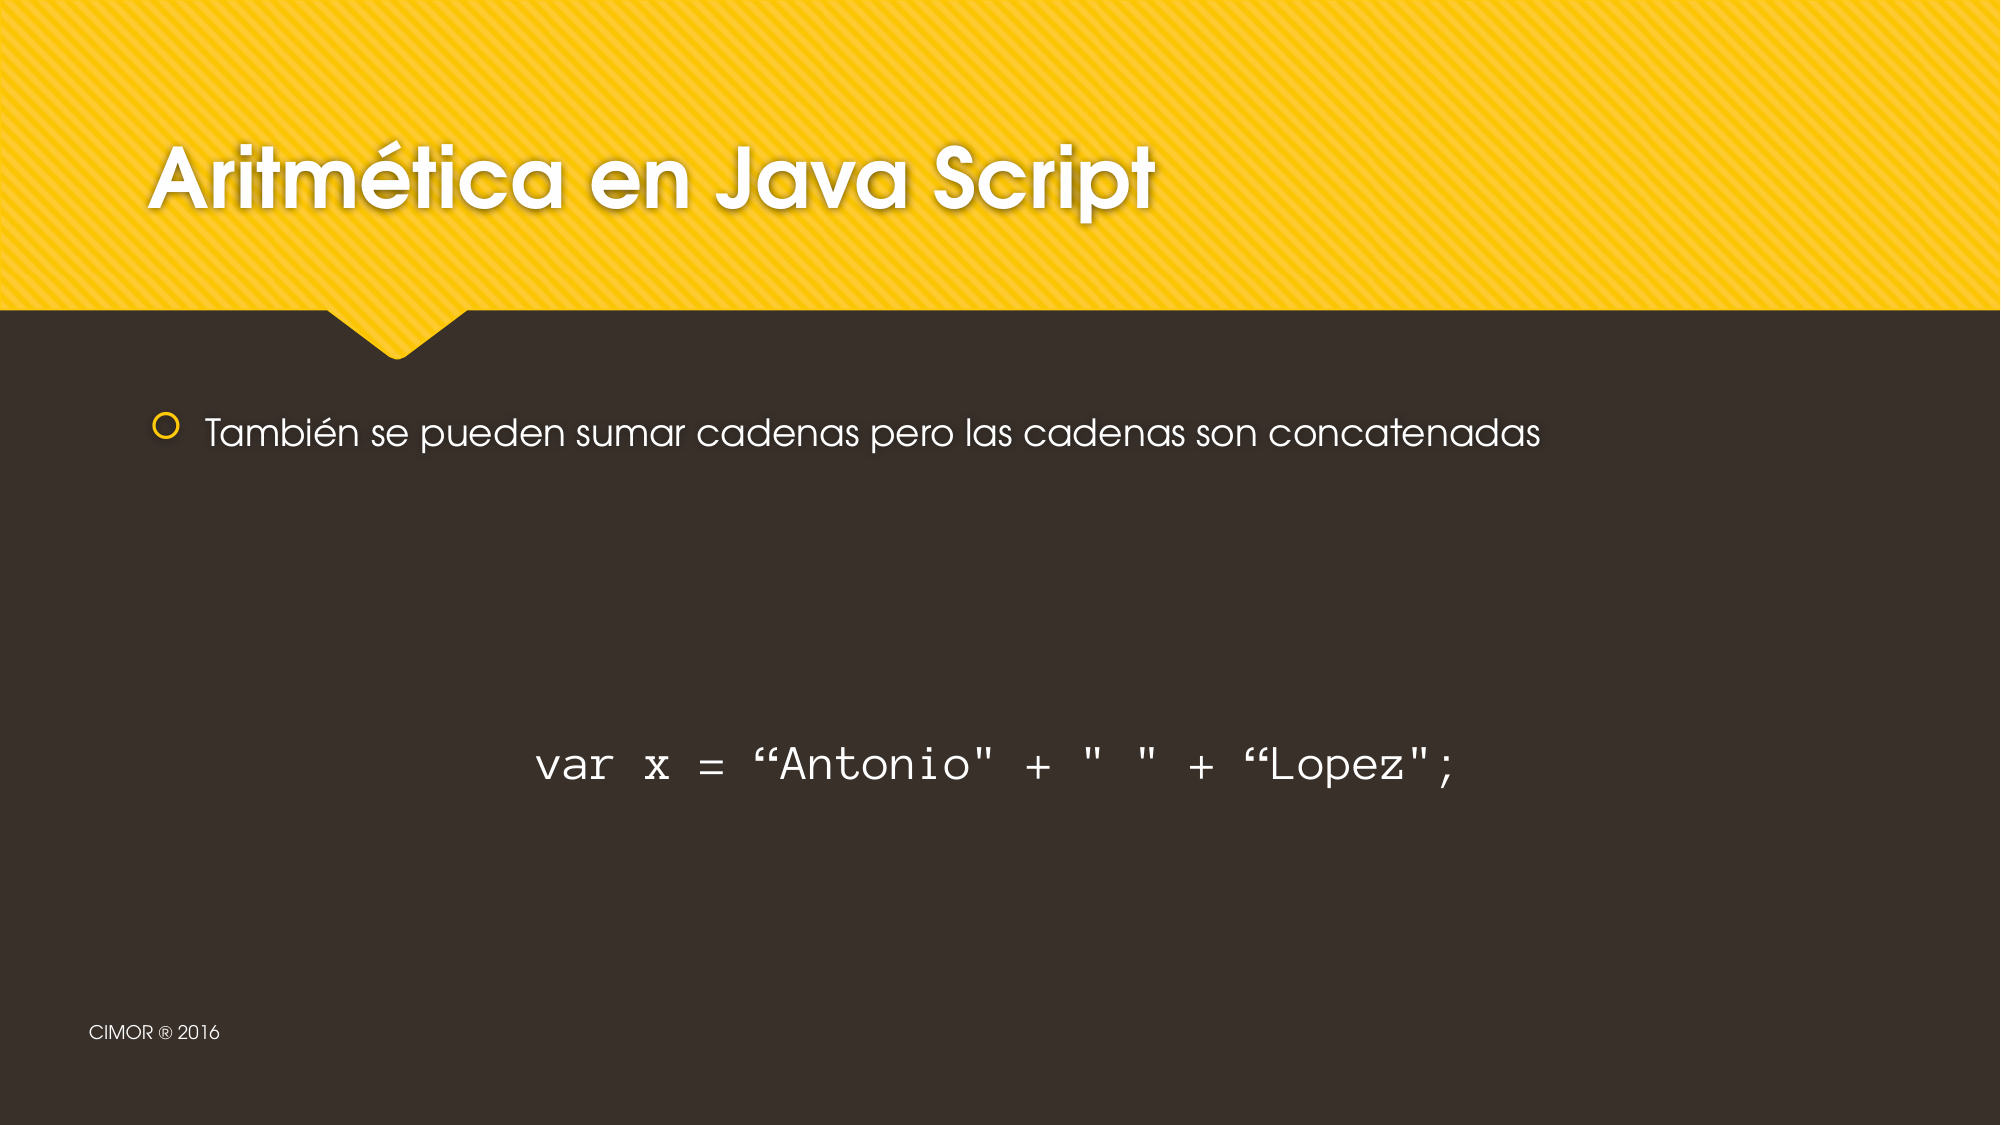

# Aritmética en Java Script
También se pueden sumar cadenas pero las cadenas son concatenadas

var x = “Antonio" + " " + “Lopez";
CIMOR ® 2016